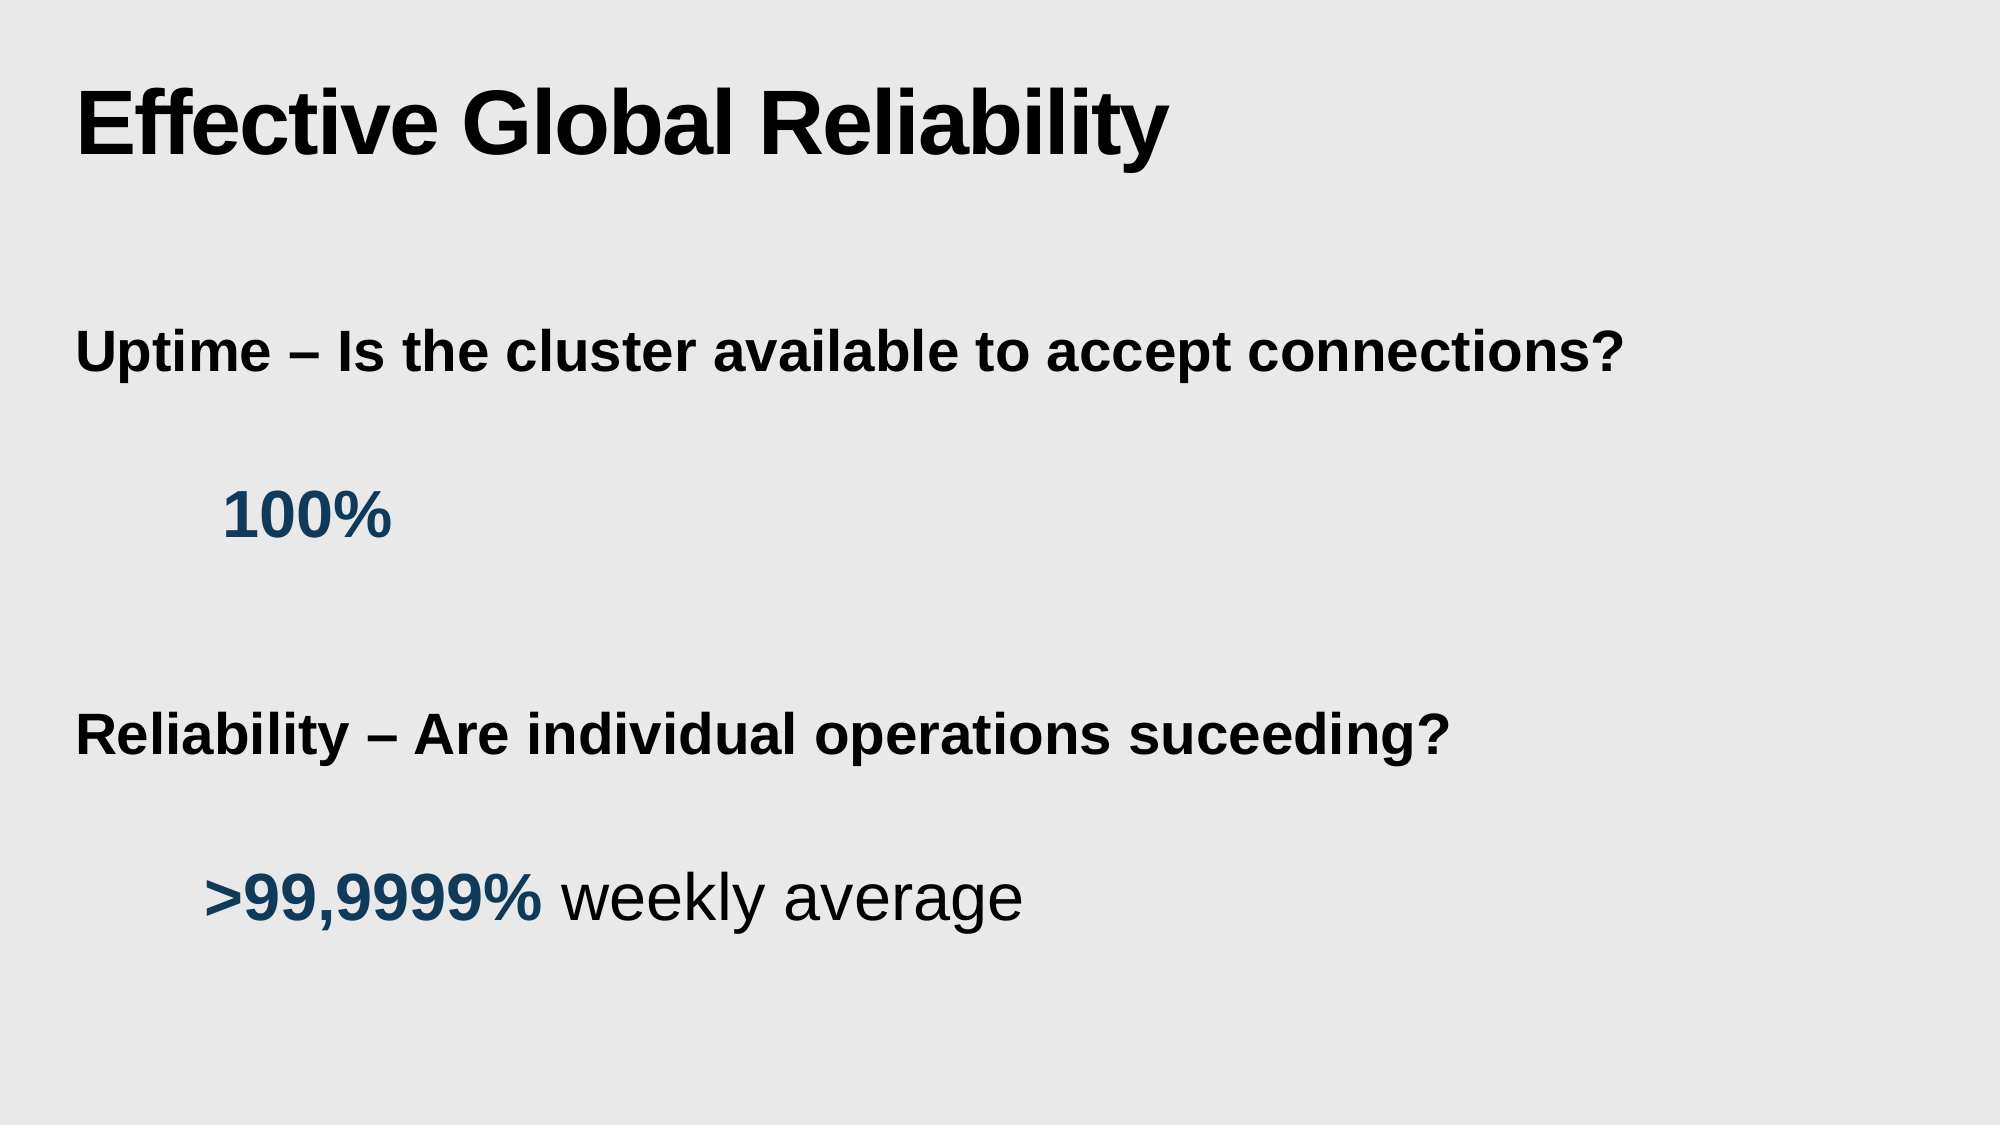

# Effective Global Reliability
Uptime – Is the cluster available to accept connections?

        100%

Reliability – Are individual operations suceeding?

       >99,9999% weekly average